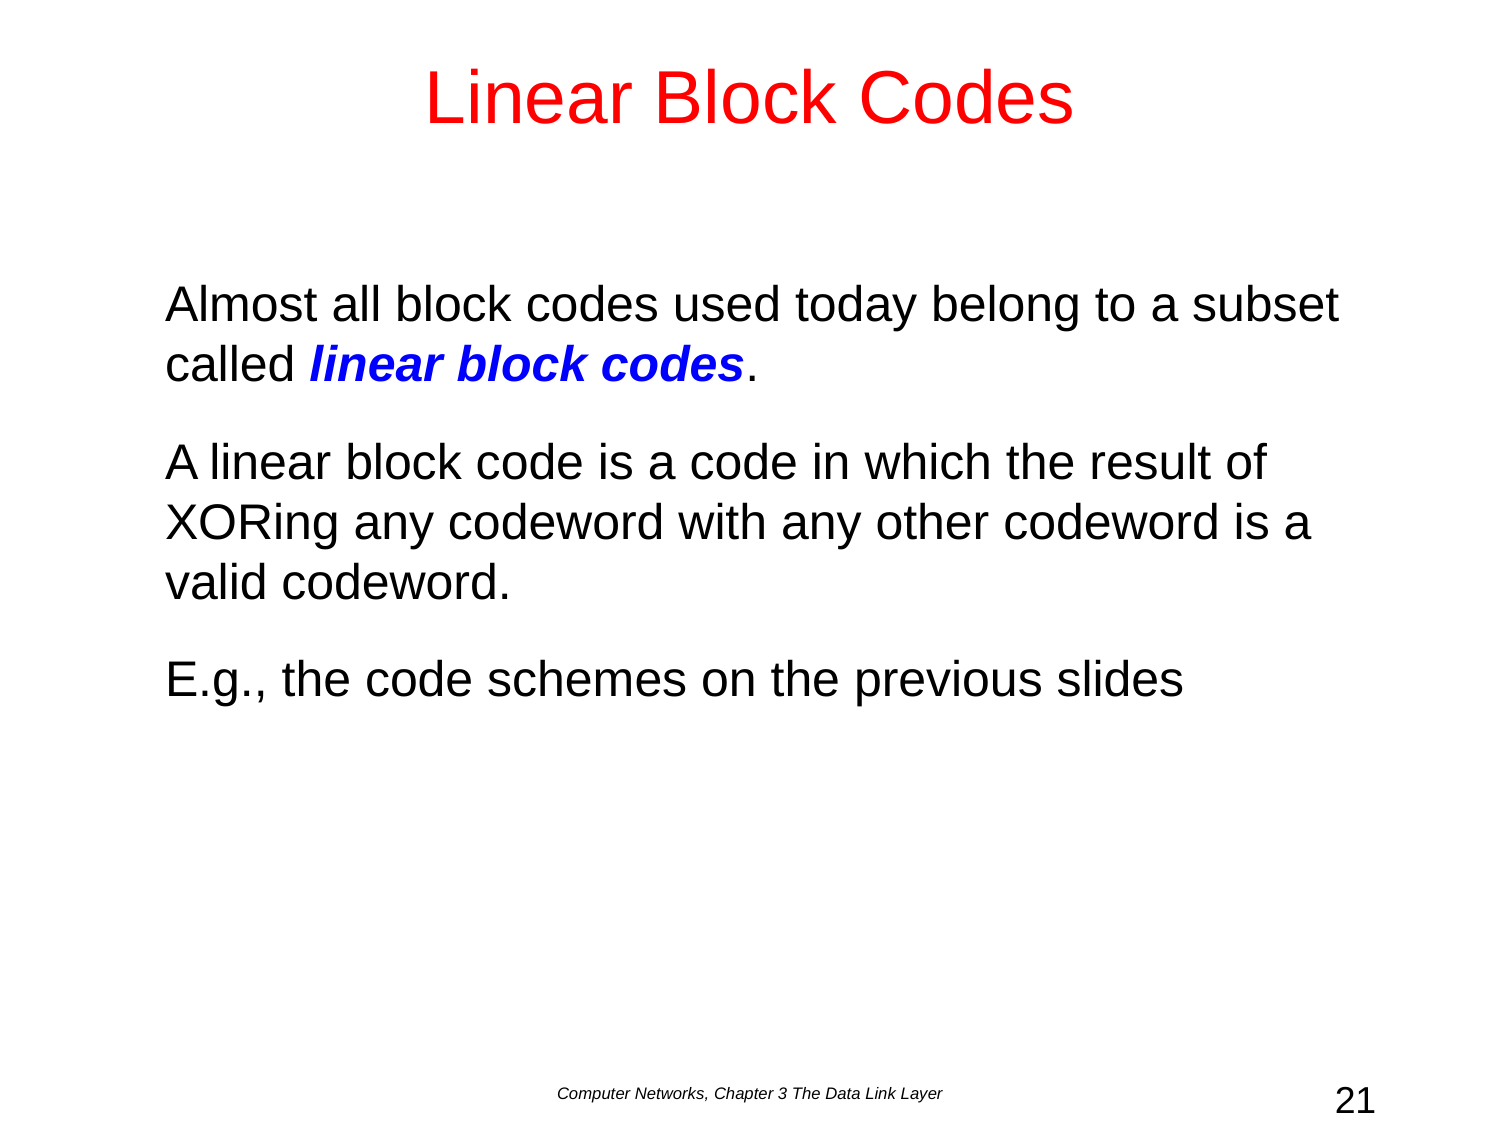

# Linear Block Codes
Almost all block codes used today belong to a subset called linear block codes.
A linear block code is a code in which the result of XORing any codeword with any other codeword is a valid codeword.
E.g., the code schemes on the previous slides
Computer Networks, Chapter 3 The Data Link Layer